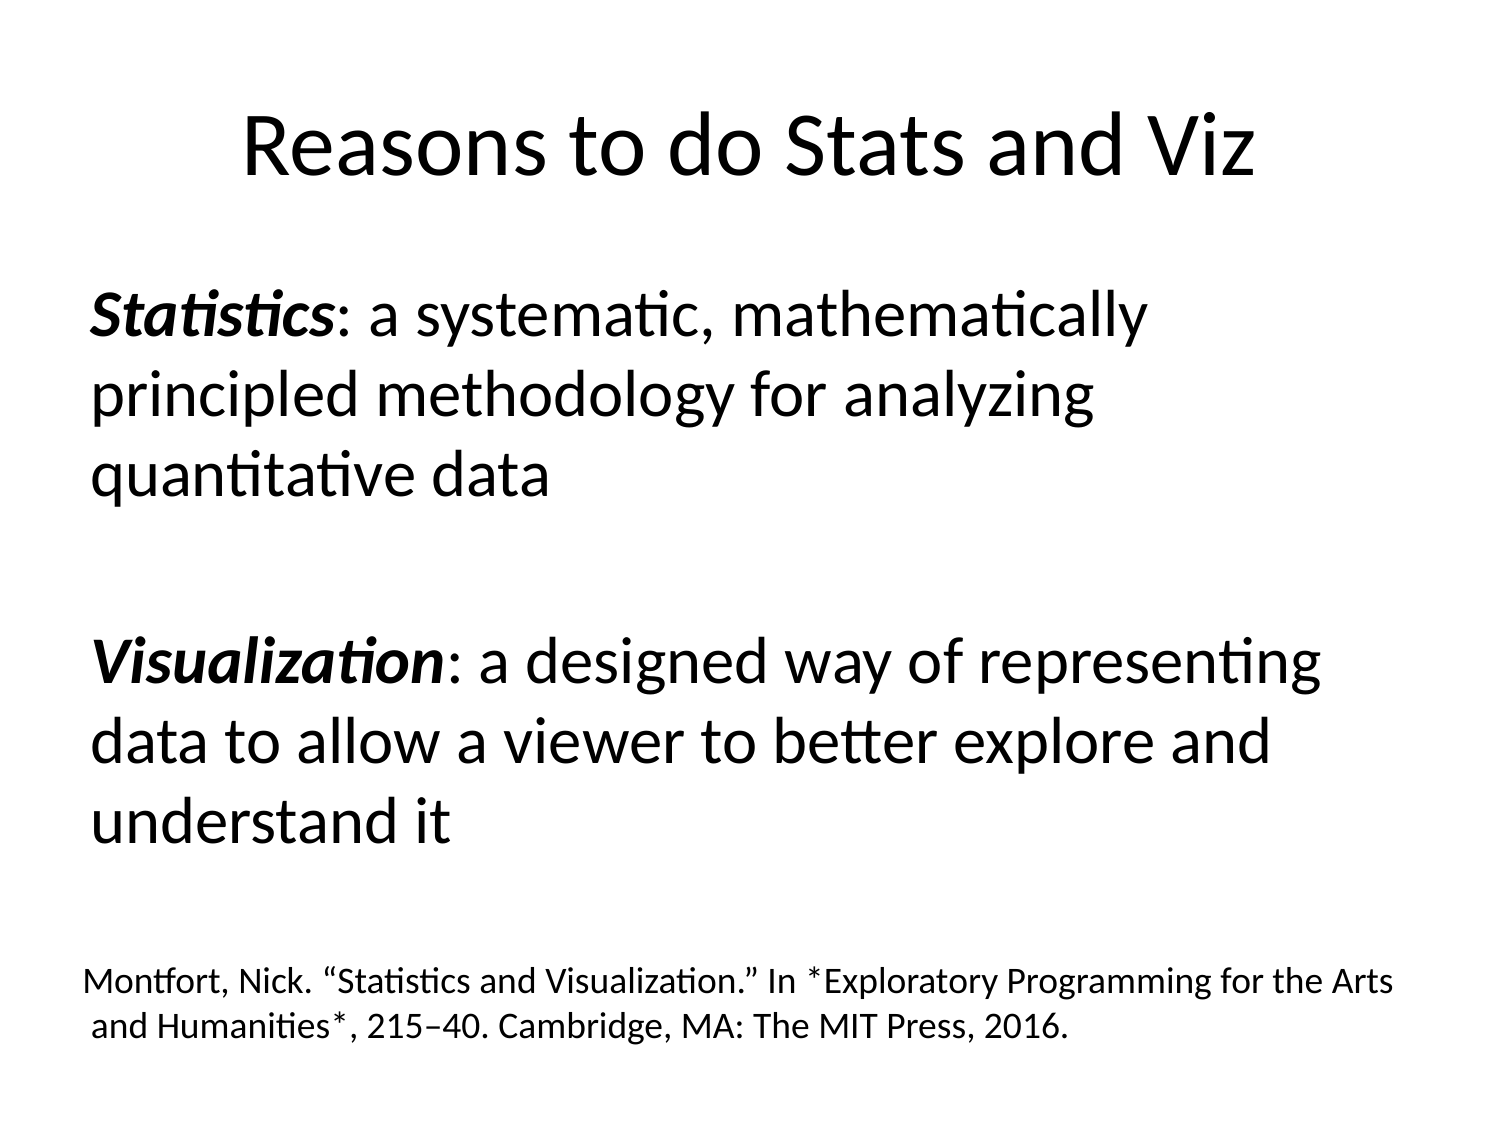

# Reasons to do Stats and Viz
Statistics: a systematic, mathematically principled methodology for analyzing quantitative data

Visualization: a designed way of representing data to allow a viewer to better explore and understand it
Montfort, Nick. “Statistics and Visualization.” In *Exploratory Programming for the Arts
 and Humanities*, 215–40. Cambridge, MA: The MIT Press, 2016.